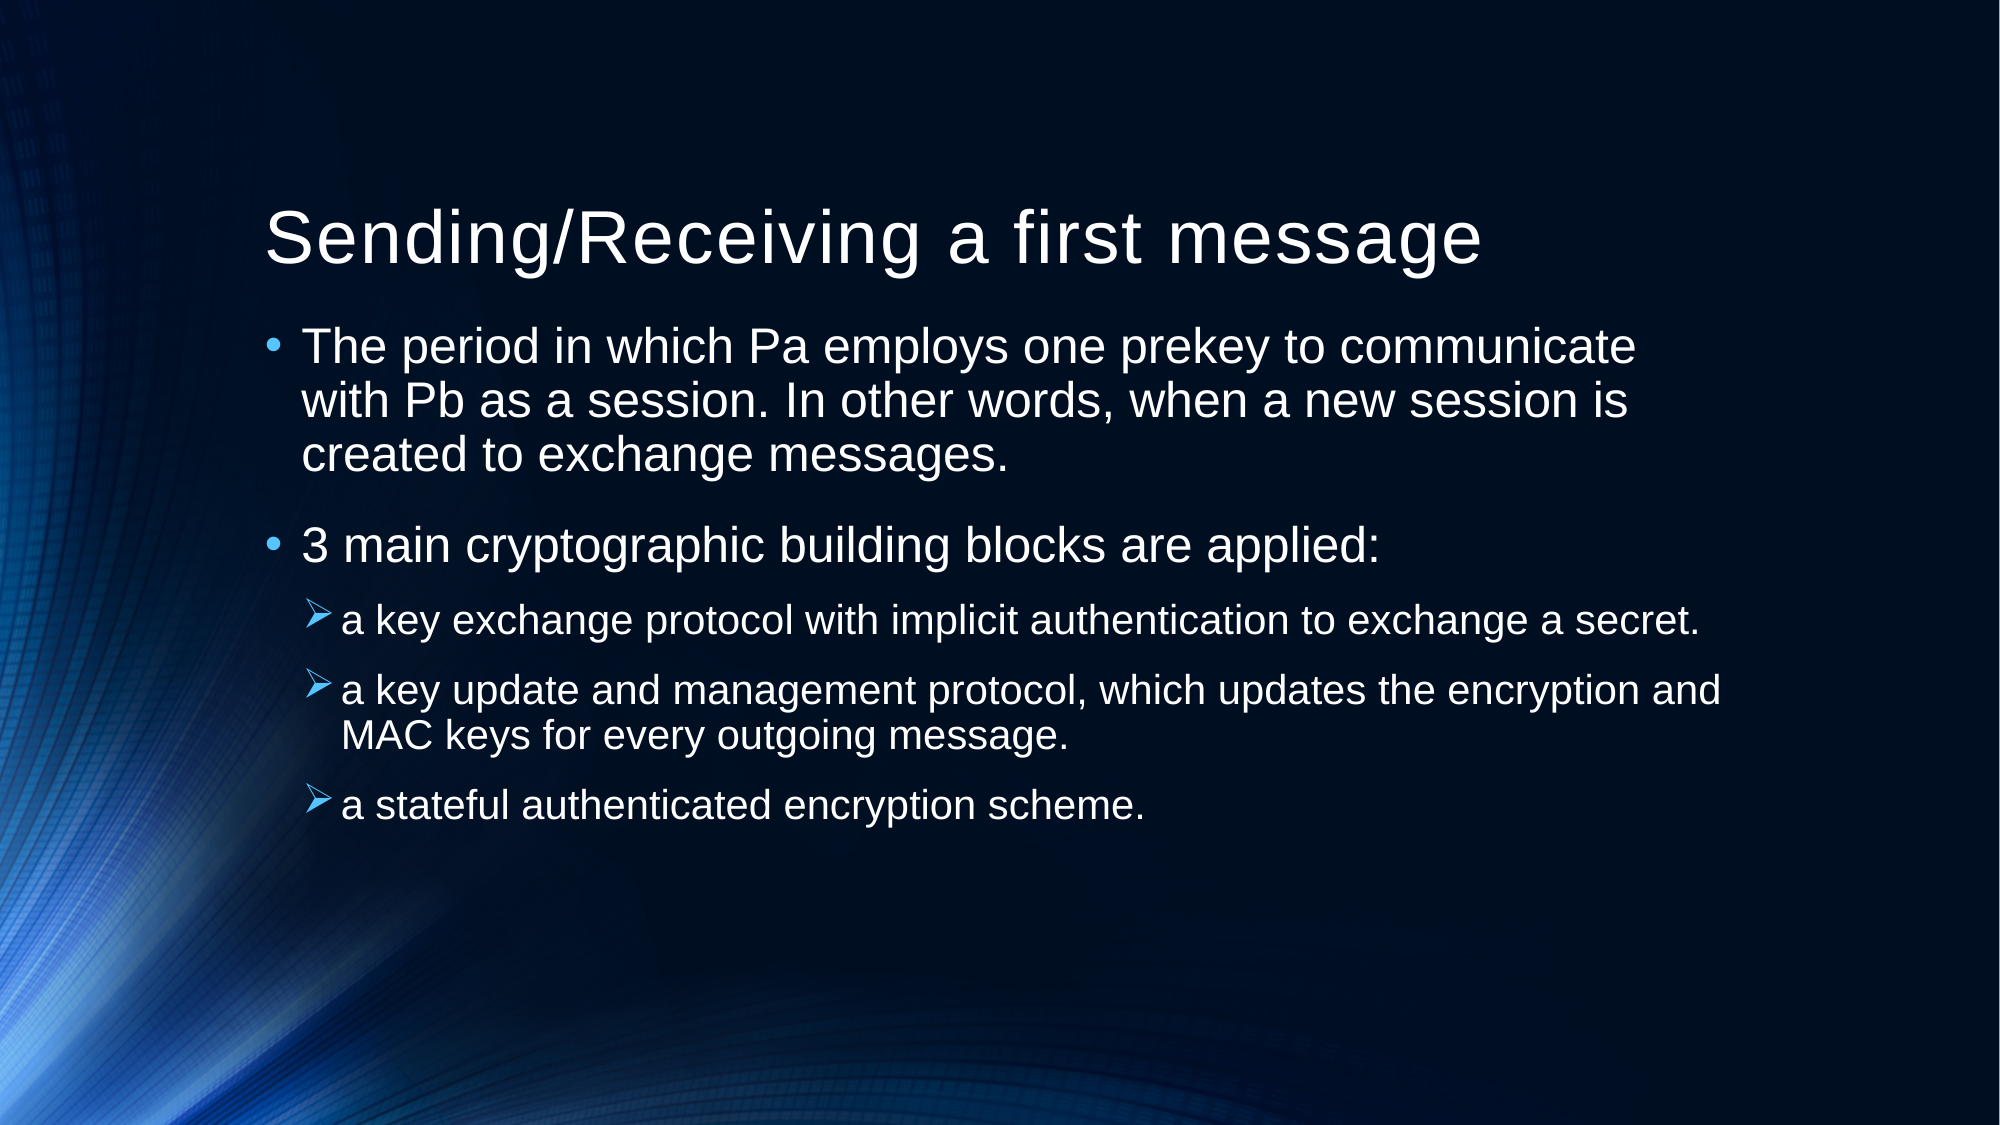

# Sending/Receiving a first message
The period in which Pa employs one prekey to communicate with Pb as a session. In other words, when a new session is created to exchange messages.
3 main cryptographic building blocks are applied:
a key exchange protocol with implicit authentication to exchange a secret.
a key update and management protocol, which updates the encryption and MAC keys for every outgoing message.
a stateful authenticated encryption scheme.